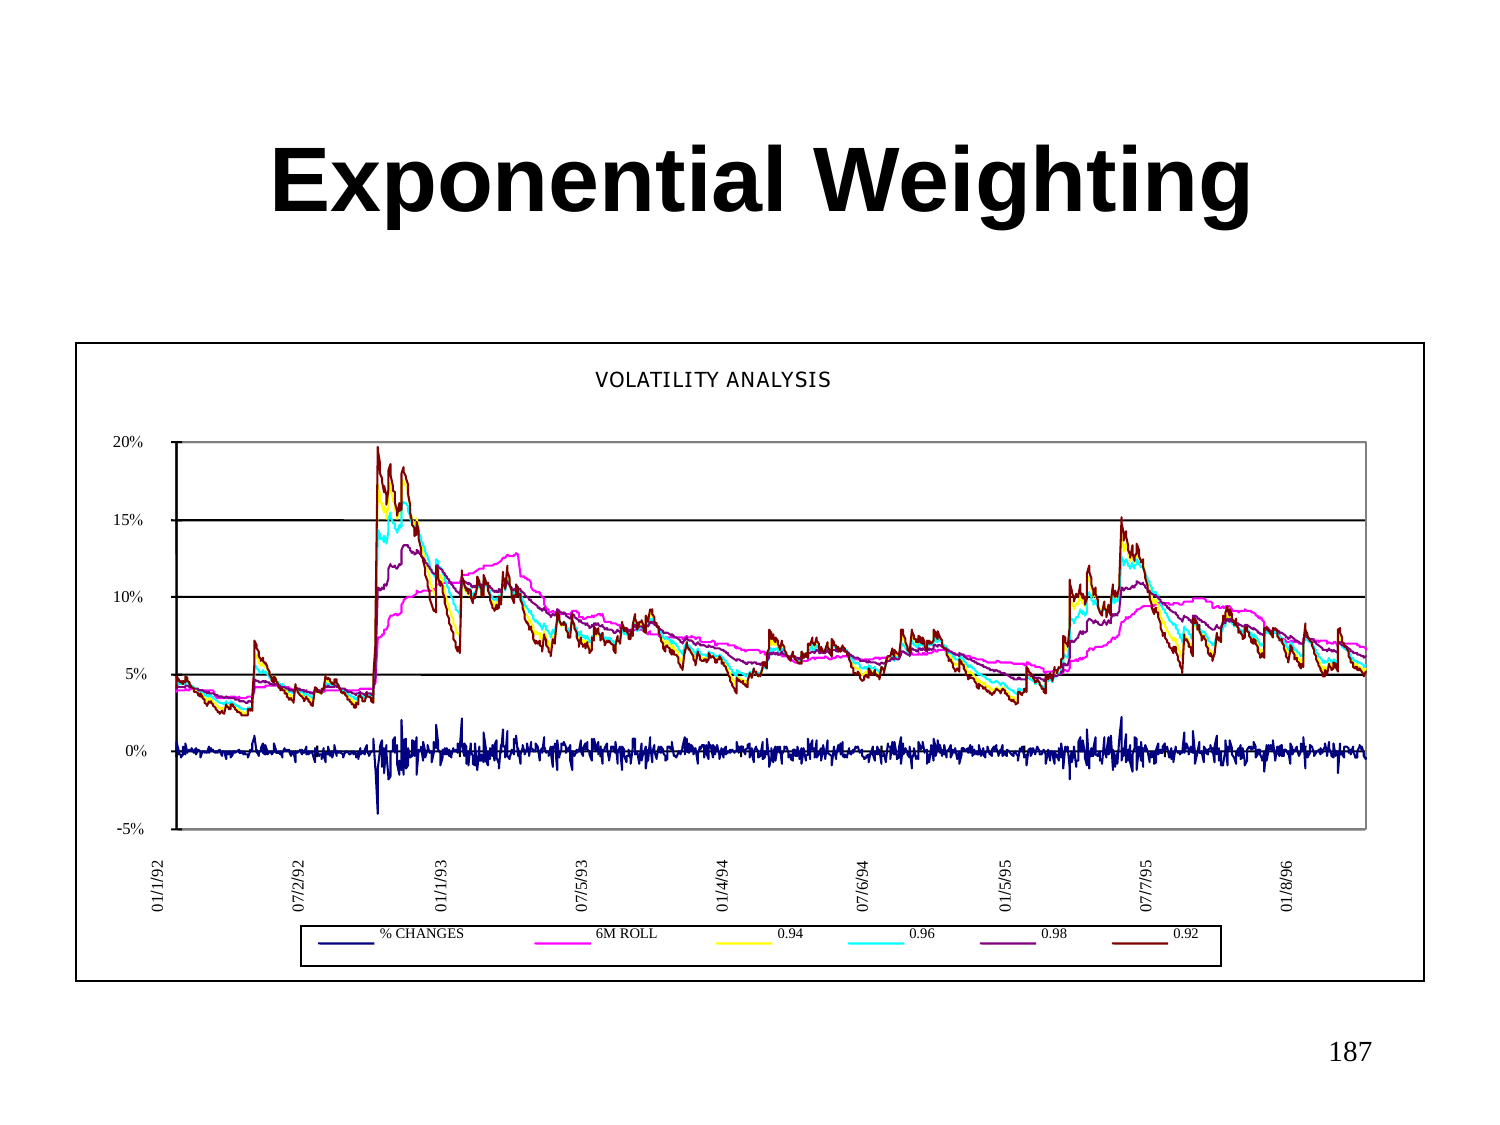

Exponential Weighting

VOLATILITY ANALYSIS
20%

15%

10%

5%

0%

−5%

01/1/92
07/2/92
01/1/93
07/5/93
01/4/94
07/6/94
01/5/95
07/7/95
01/8/96
% CHANGES
6M ROLL
0.94
0.96
0.98
0.92

187